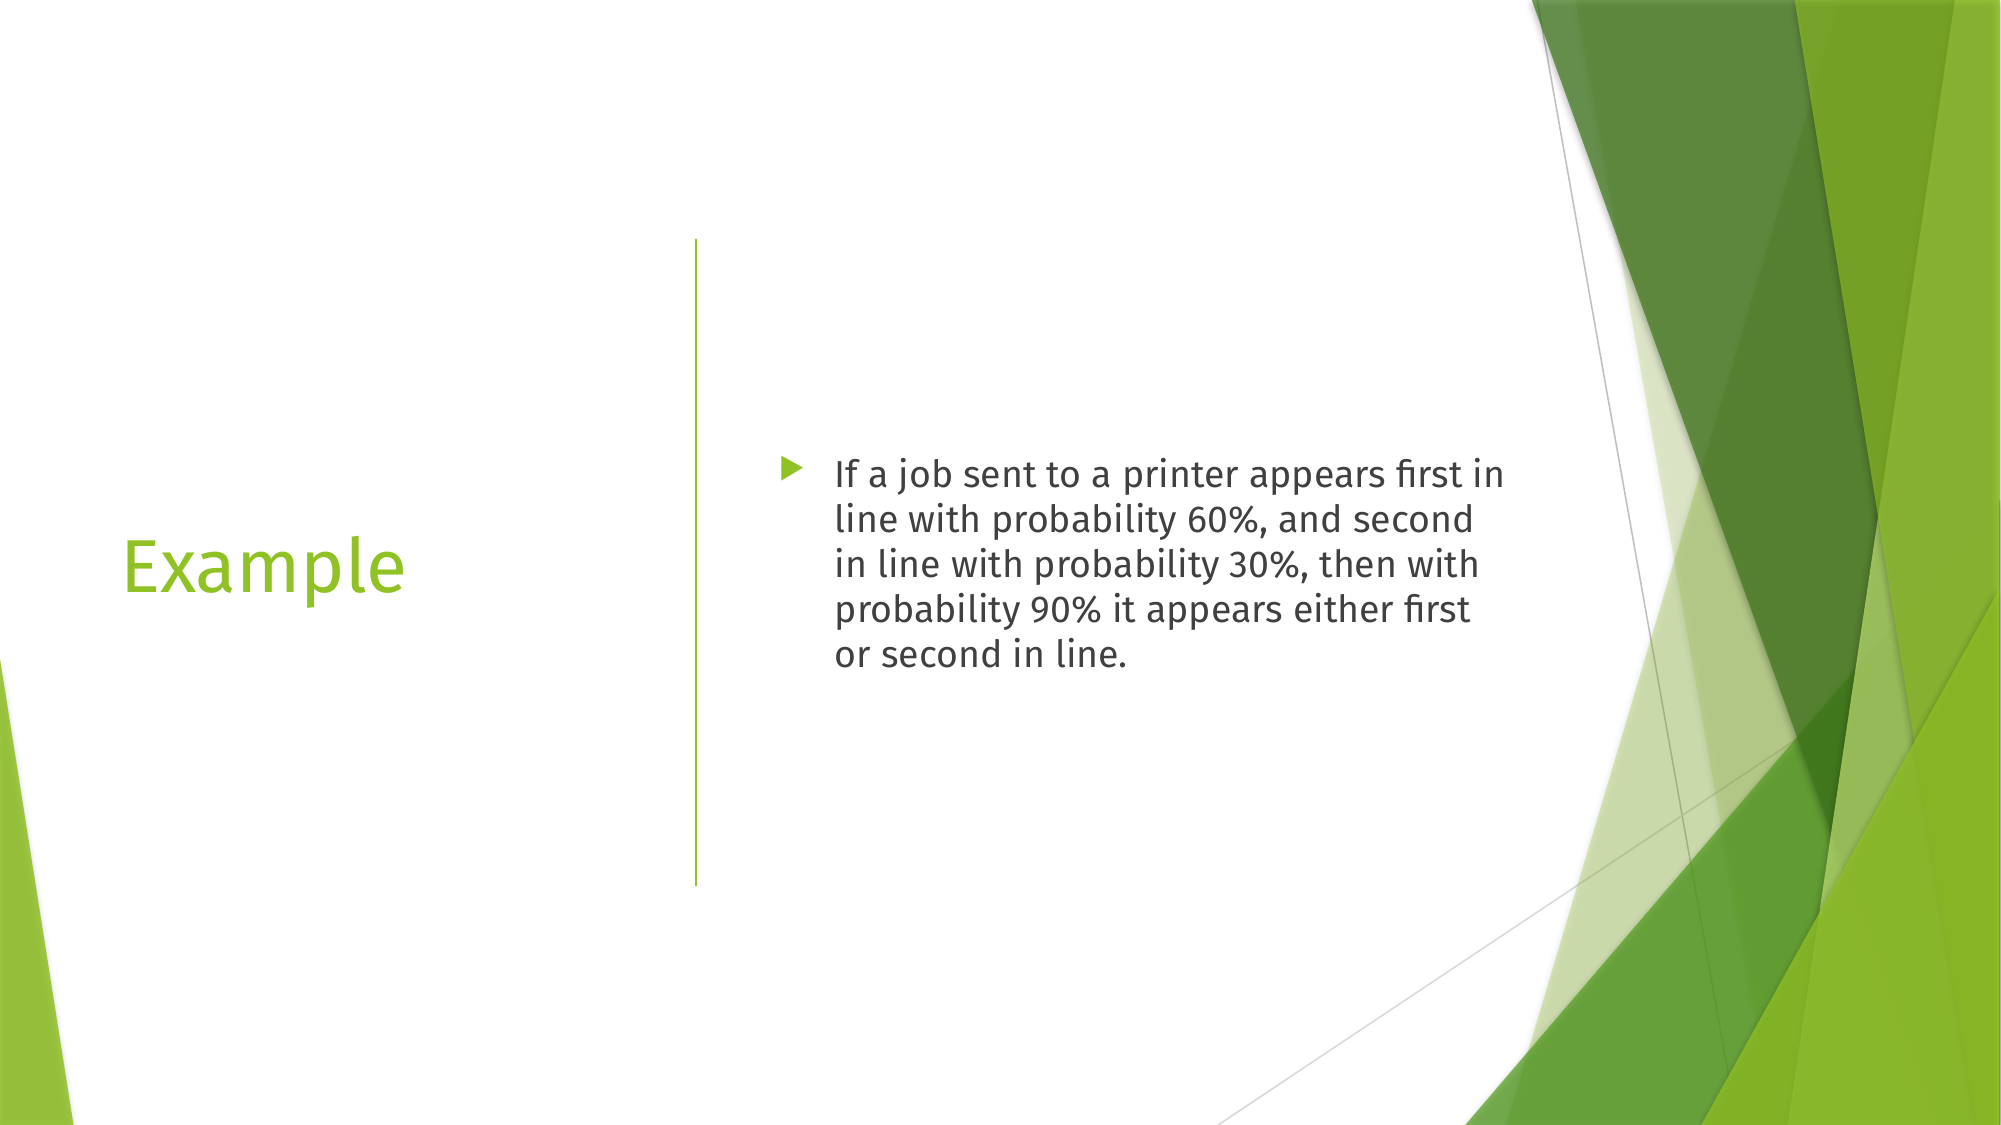

# Example
If a job sent to a printer appears first in line with probability 60%, and second in line with probability 30%, then with probability 90% it appears either first or second in line.